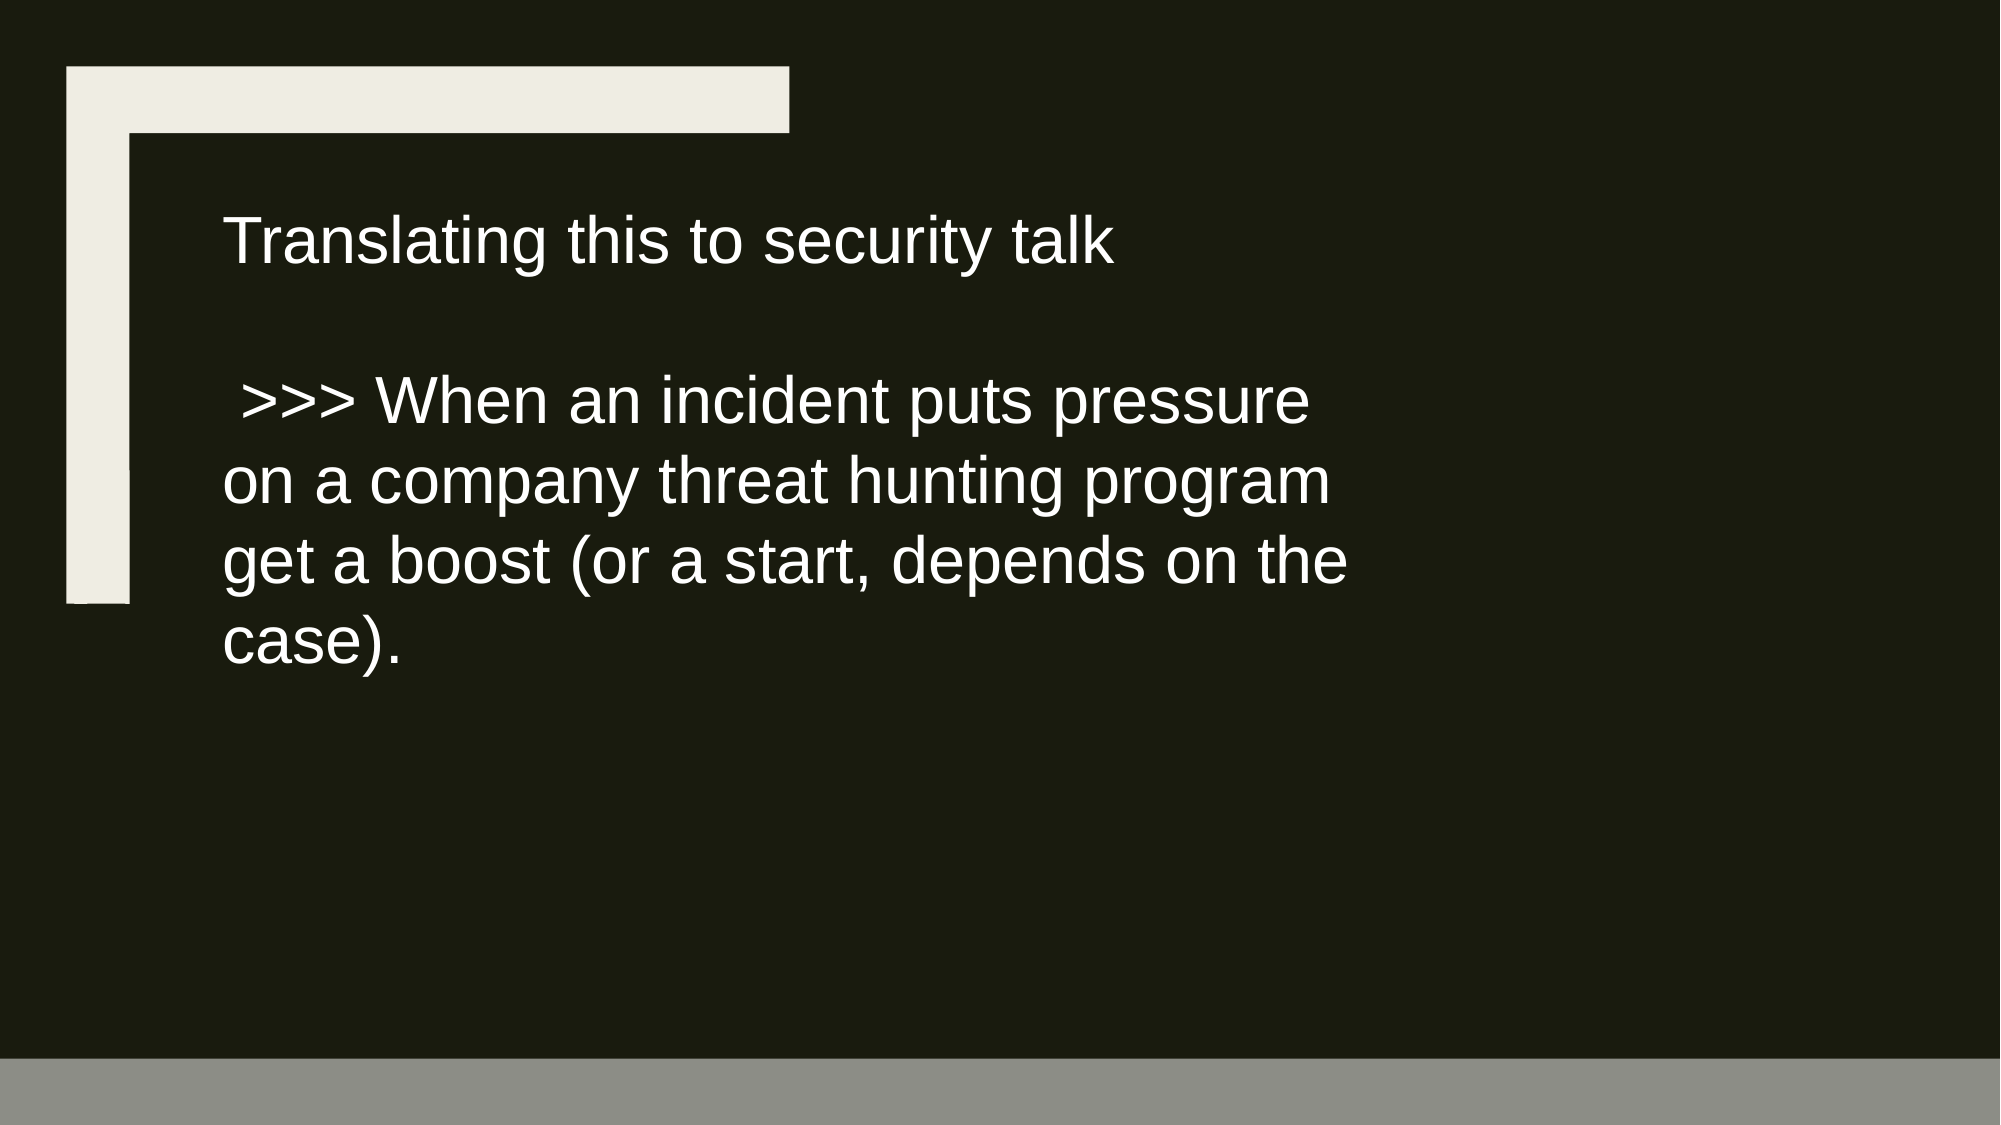

Translating this to security talk

 >>> When an incident puts pressure on a company threat hunting program get a boost (or a start, depends on the case).